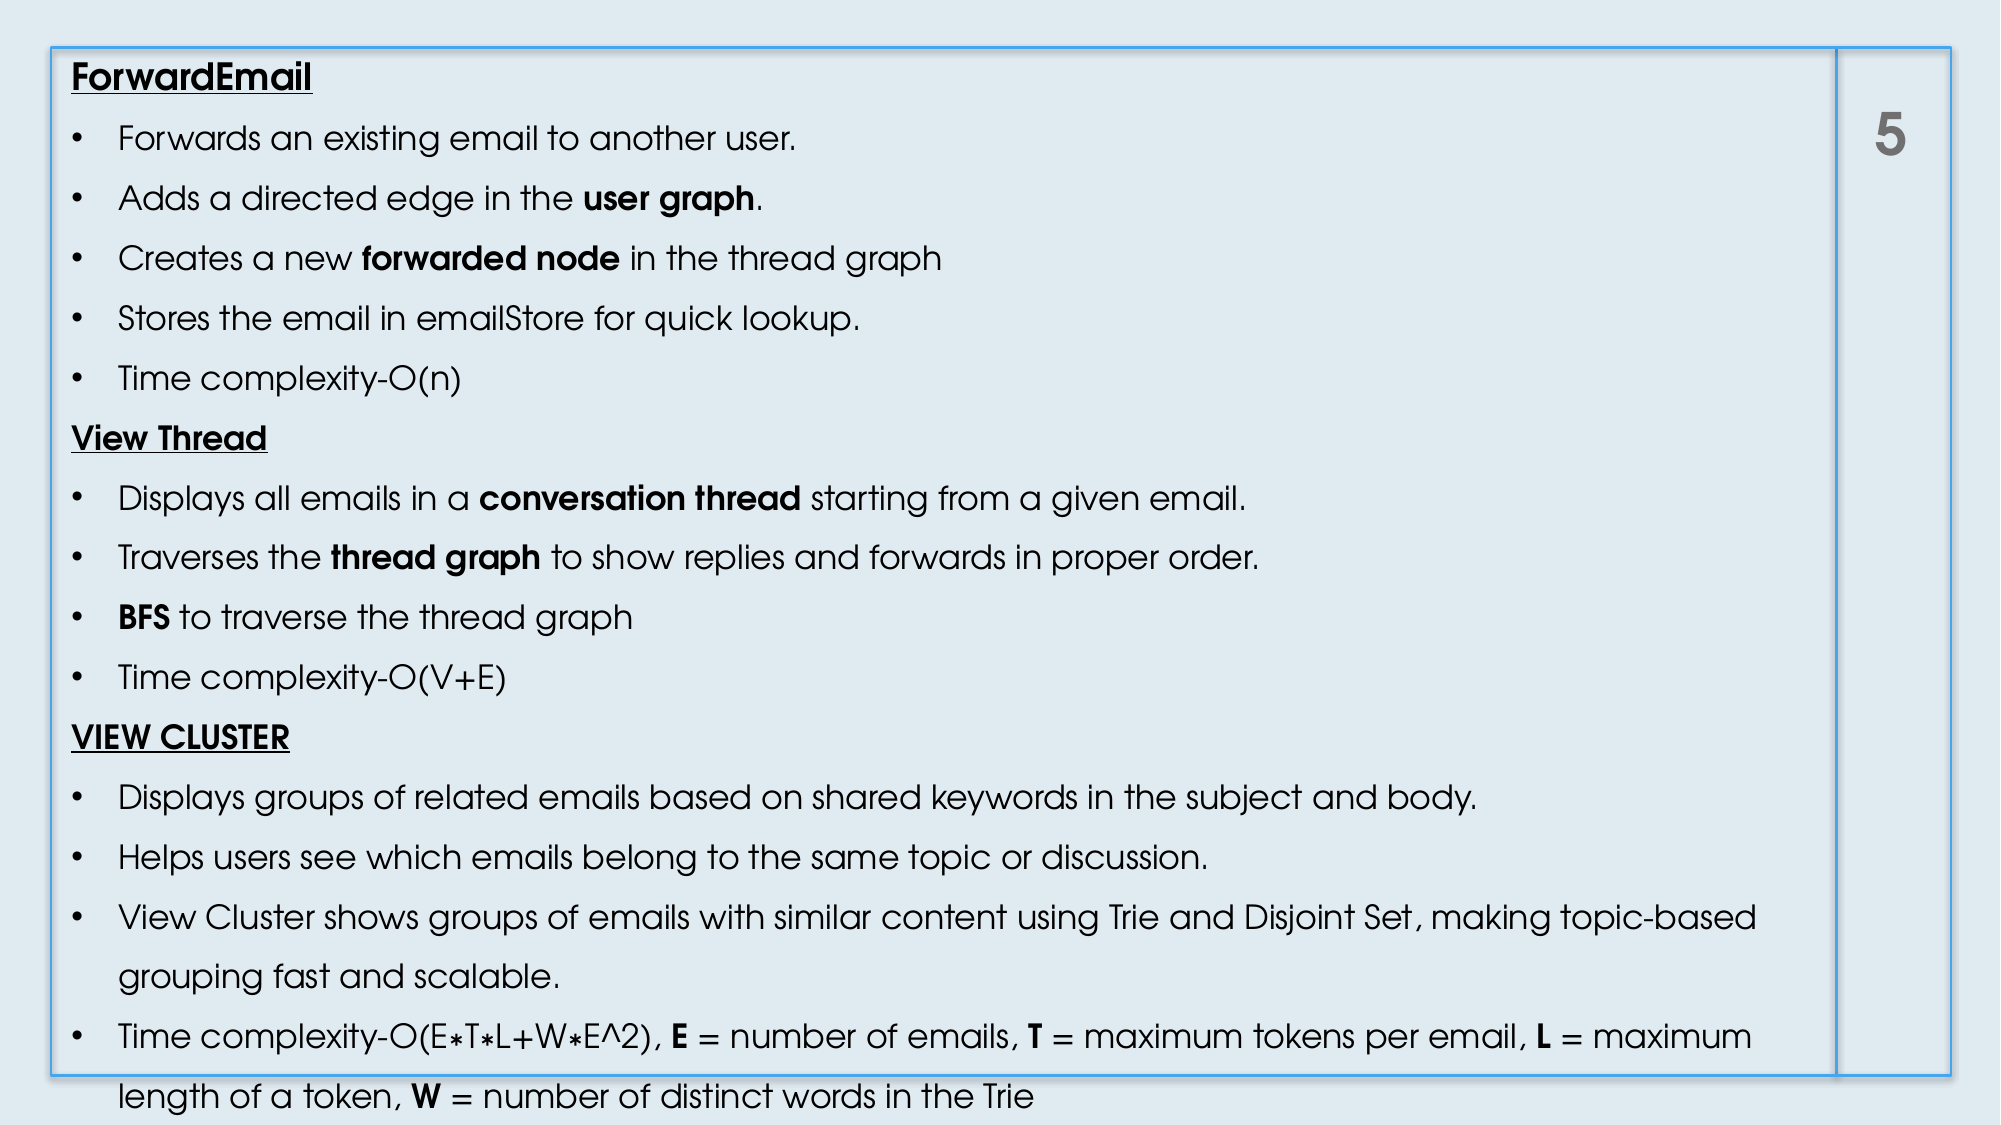

ForwardEmail
5
Forwards an existing email to another user.
Adds a directed edge in the user graph.
Creates a new forwarded node in the thread graph
Stores the email in emailStore for quick lookup.
Time complexity-O(n)
View Thread
Displays all emails in a conversation thread starting from a given email.
Traverses the thread graph to show replies and forwards in proper order.
BFS to traverse the thread graph
Time complexity-O(V+E)
VIEW CLUSTER
Displays groups of related emails based on shared keywords in the subject and body.
Helps users see which emails belong to the same topic or discussion.
View Cluster shows groups of emails with similar content using Trie and Disjoint Set, making topic-based grouping fast and scalable.
Time complexity-O(E∗T∗L+W∗E^2), E = number of emails, T = maximum tokens per email, L = maximum length of a token, W = number of distinct words in the Trie